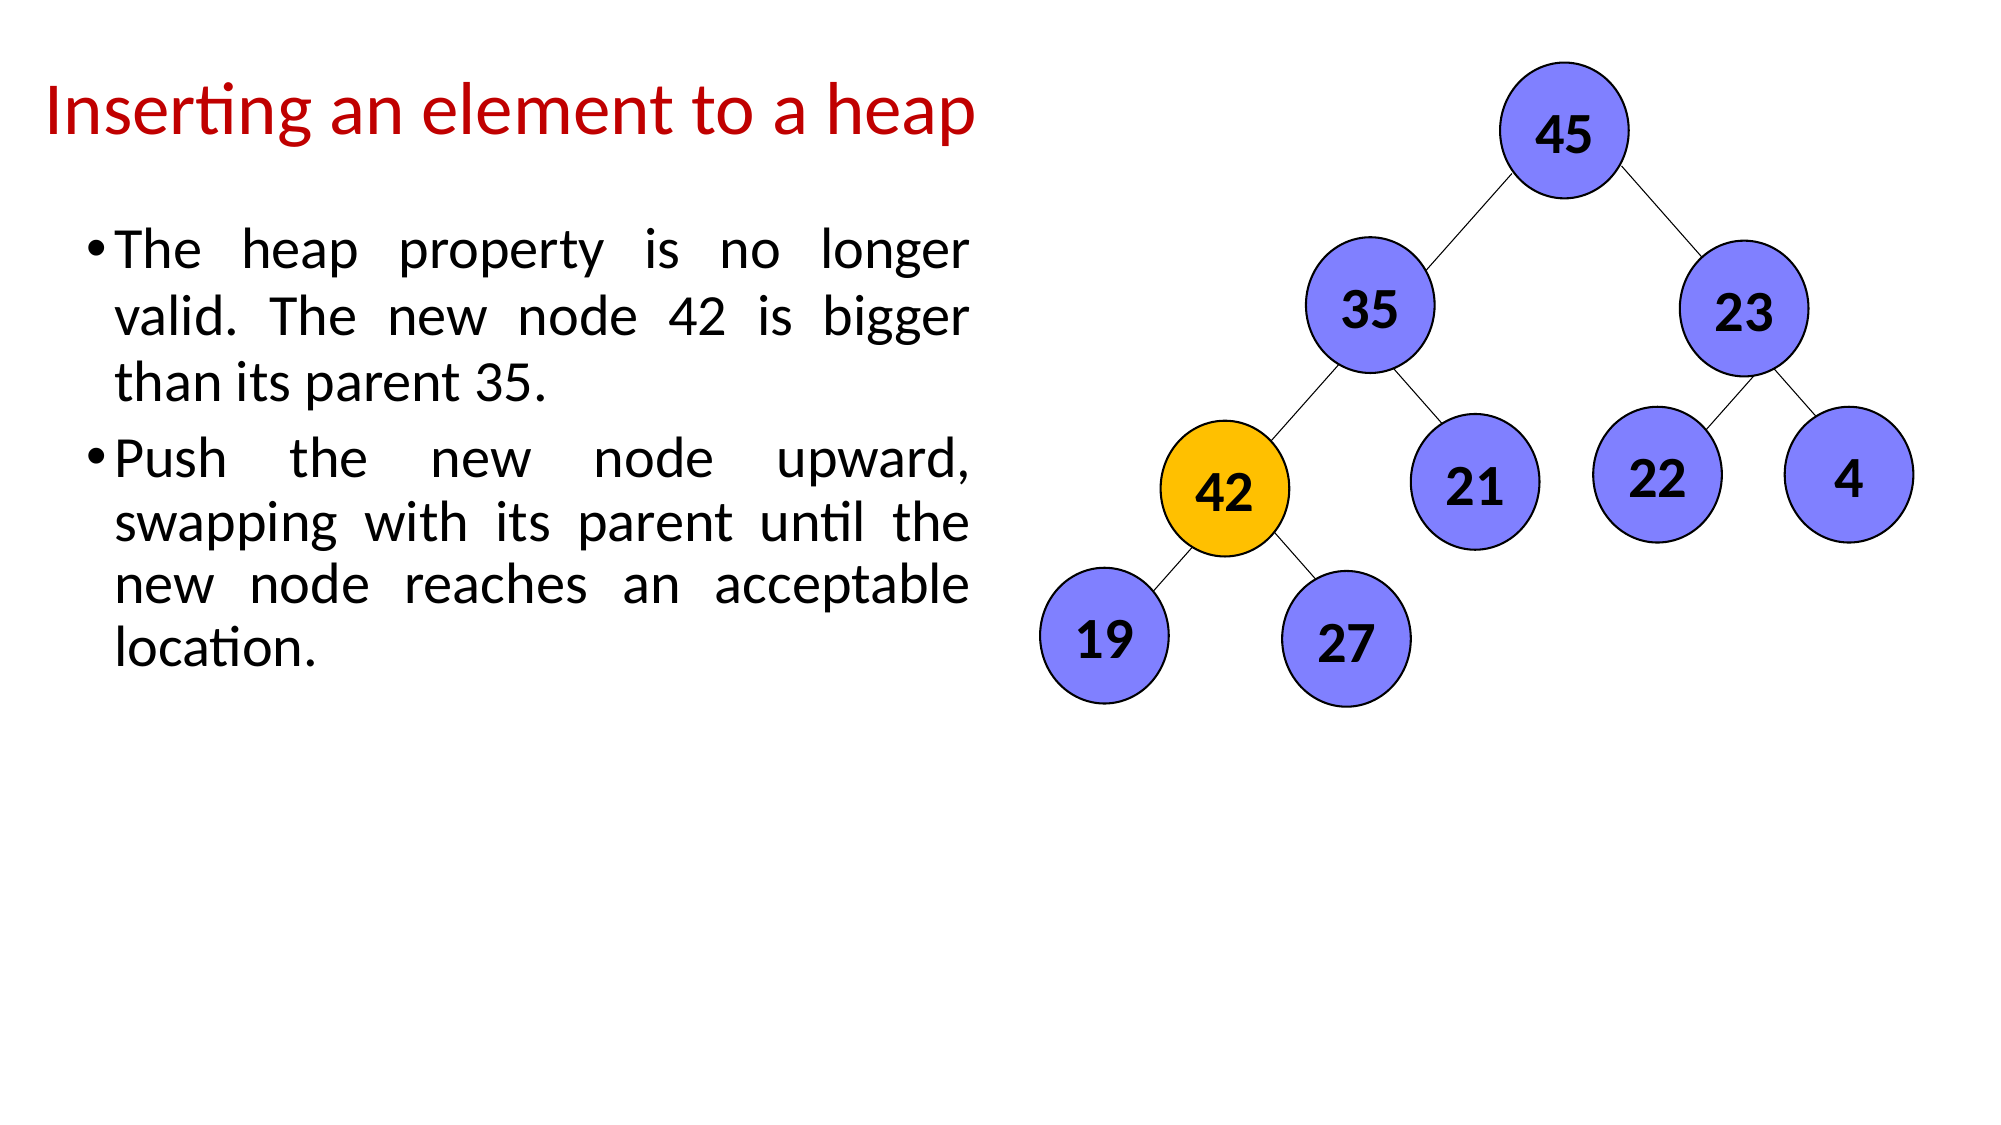

Inserting an element to a heap
45

35
23

22
21
27

4

19
The heap property is no longer valid. The new node 42 is bigger than its parent 35.
Push the new node upward, swapping with its parent until the new node reaches an acceptable location.
42